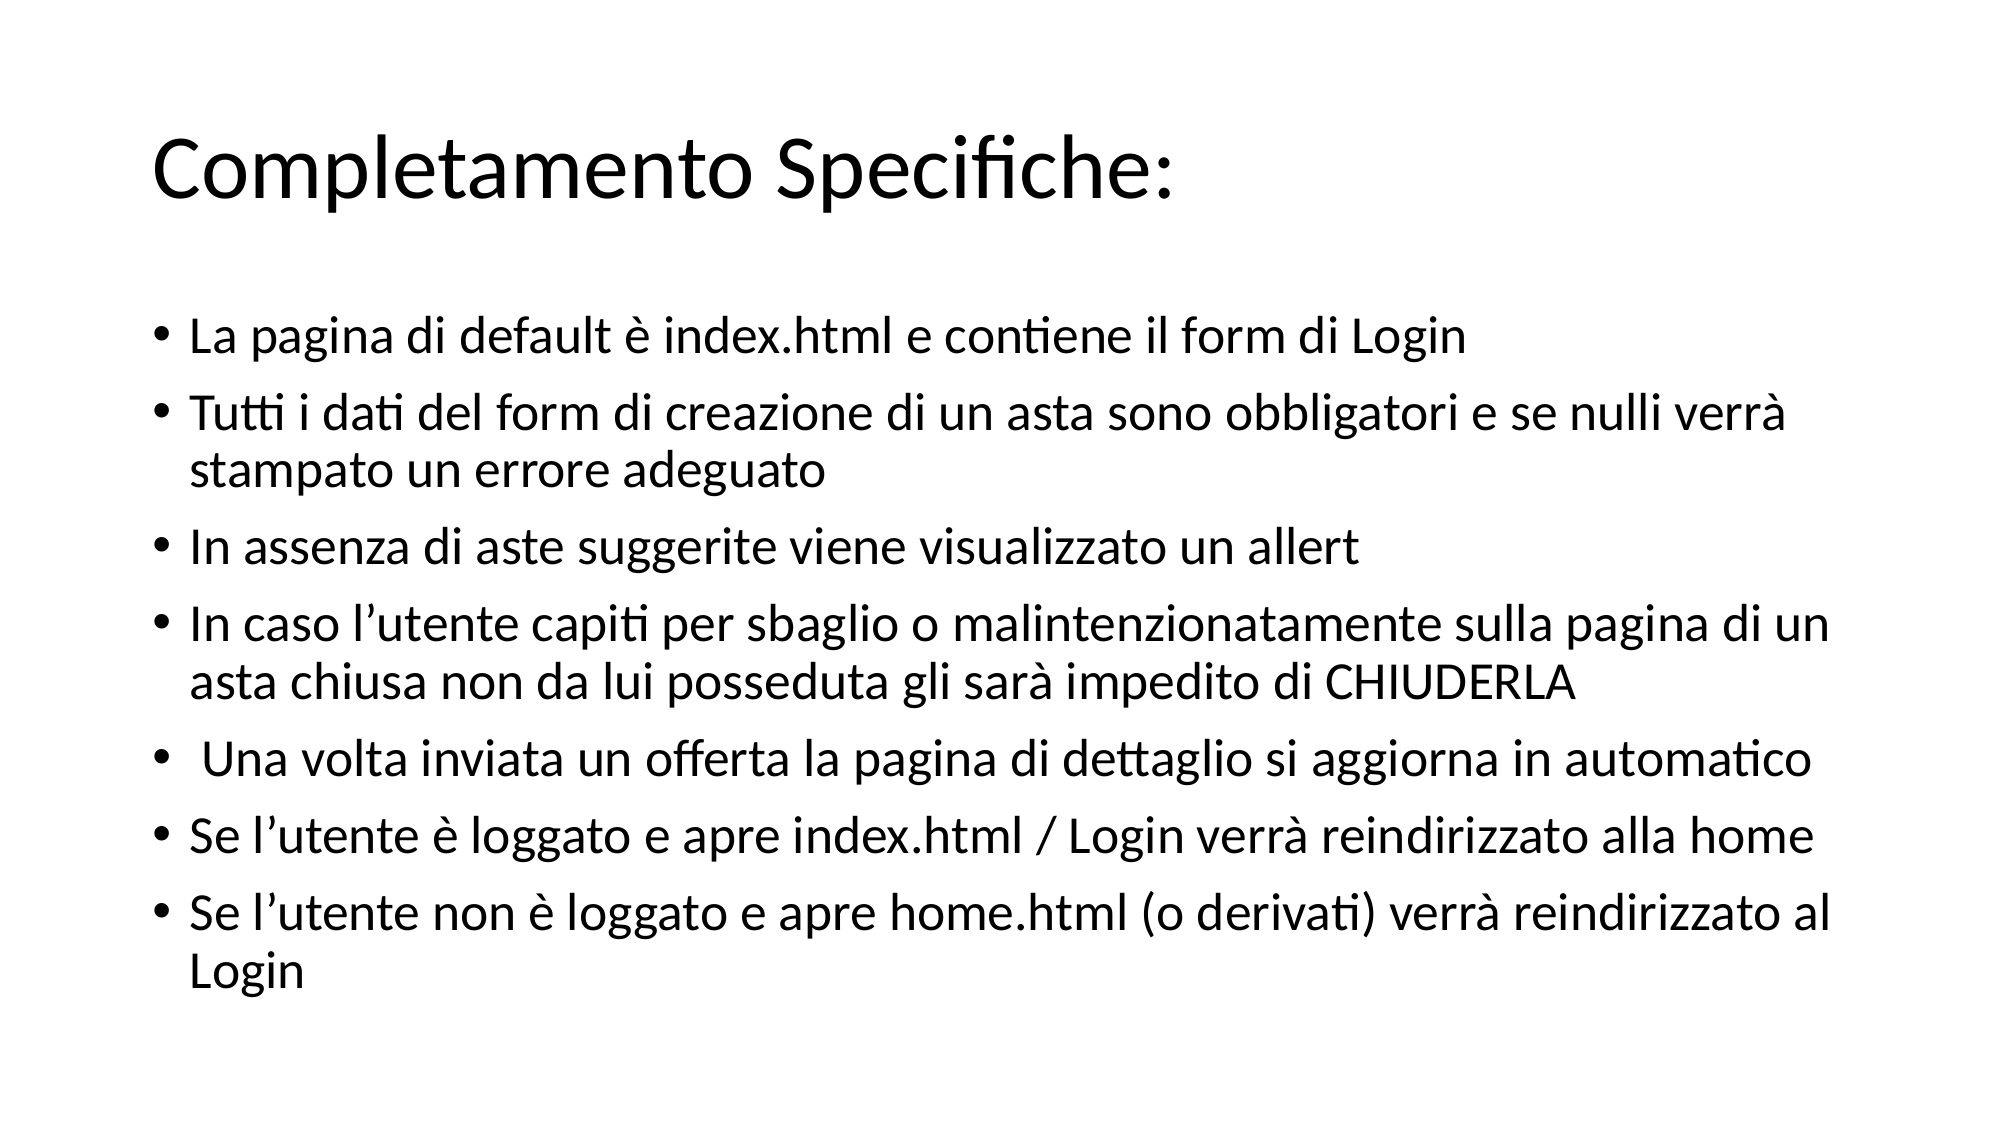

# Completamento Specifiche:
La pagina di default è index.html e contiene il form di Login
Tutti i dati del form di creazione di un asta sono obbligatori e se nulli verrà stampato un errore adeguato
In assenza di aste suggerite viene visualizzato un allert
In caso l’utente capiti per sbaglio o malintenzionatamente sulla pagina di un asta chiusa non da lui posseduta gli sarà impedito di CHIUDERLA
 Una volta inviata un offerta la pagina di dettaglio si aggiorna in automatico
Se l’utente è loggato e apre index.html / Login verrà reindirizzato alla home
Se l’utente non è loggato e apre home.html (o derivati) verrà reindirizzato al Login